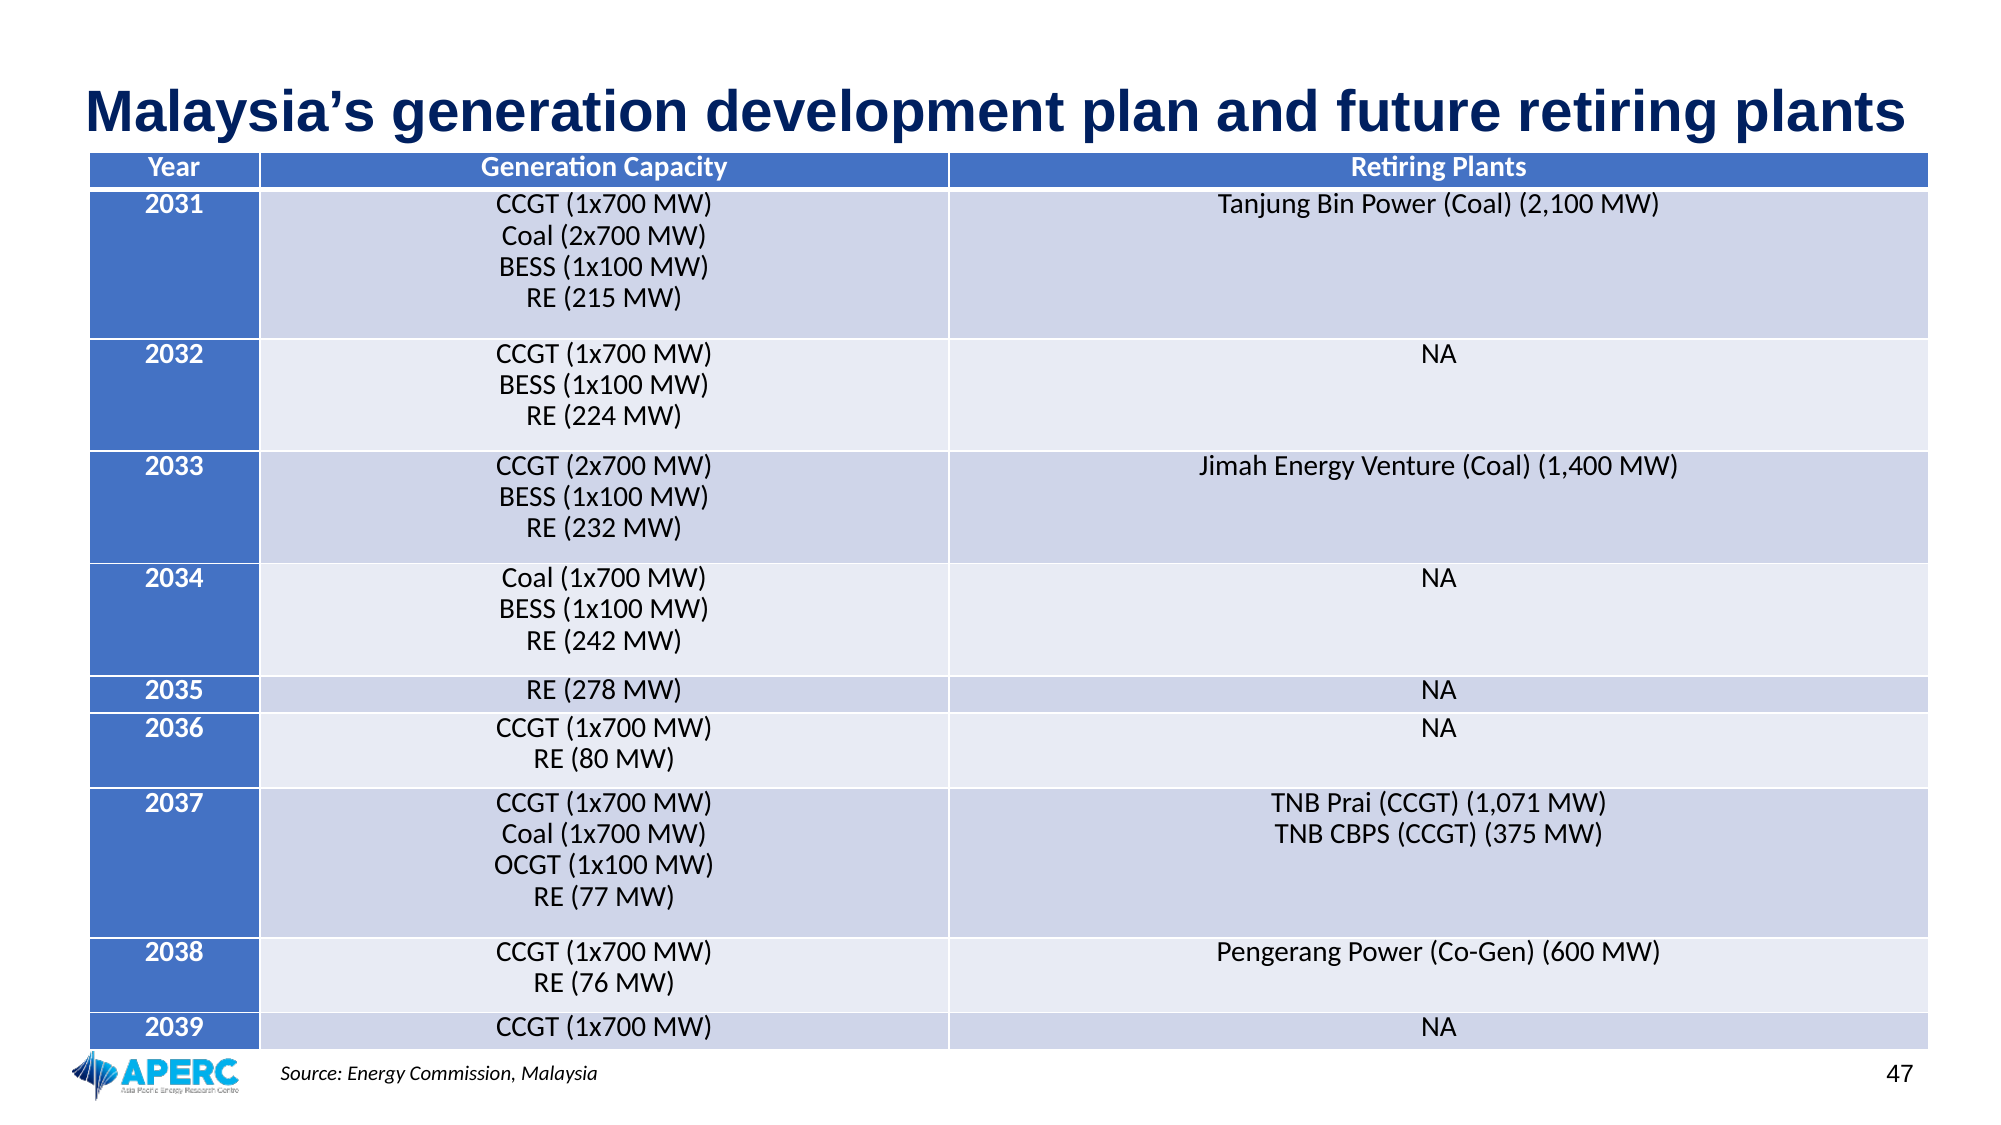

# Malaysia’s generation development plan and future retiring plants
| Year | Generation Capacity | Retiring Plants |
| --- | --- | --- |
| 2031 | CCGT (1x700 MW) Coal (2x700 MW) BESS (1x100 MW) RE (215 MW) | Tanjung Bin Power (Coal) (2,100 MW) |
| 2032 | CCGT (1x700 MW) BESS (1x100 MW) RE (224 MW) | NA |
| 2033 | CCGT (2x700 MW) BESS (1x100 MW) RE (232 MW) | Jimah Energy Venture (Coal) (1,400 MW) |
| 2034 | Coal (1x700 MW) BESS (1x100 MW) RE (242 MW) | NA |
| 2035 | RE (278 MW) | NA |
| 2036 | CCGT (1x700 MW) RE (80 MW) | NA |
| 2037 | CCGT (1x700 MW) Coal (1x700 MW) OCGT (1x100 MW) RE (77 MW) | TNB Prai (CCGT) (1,071 MW) TNB CBPS (CCGT) (375 MW) |
| 2038 | CCGT (1x700 MW) RE (76 MW) | Pengerang Power (Co-Gen) (600 MW) |
| 2039 | CCGT (1x700 MW) | NA |
47
Source: Energy Commission, Malaysia